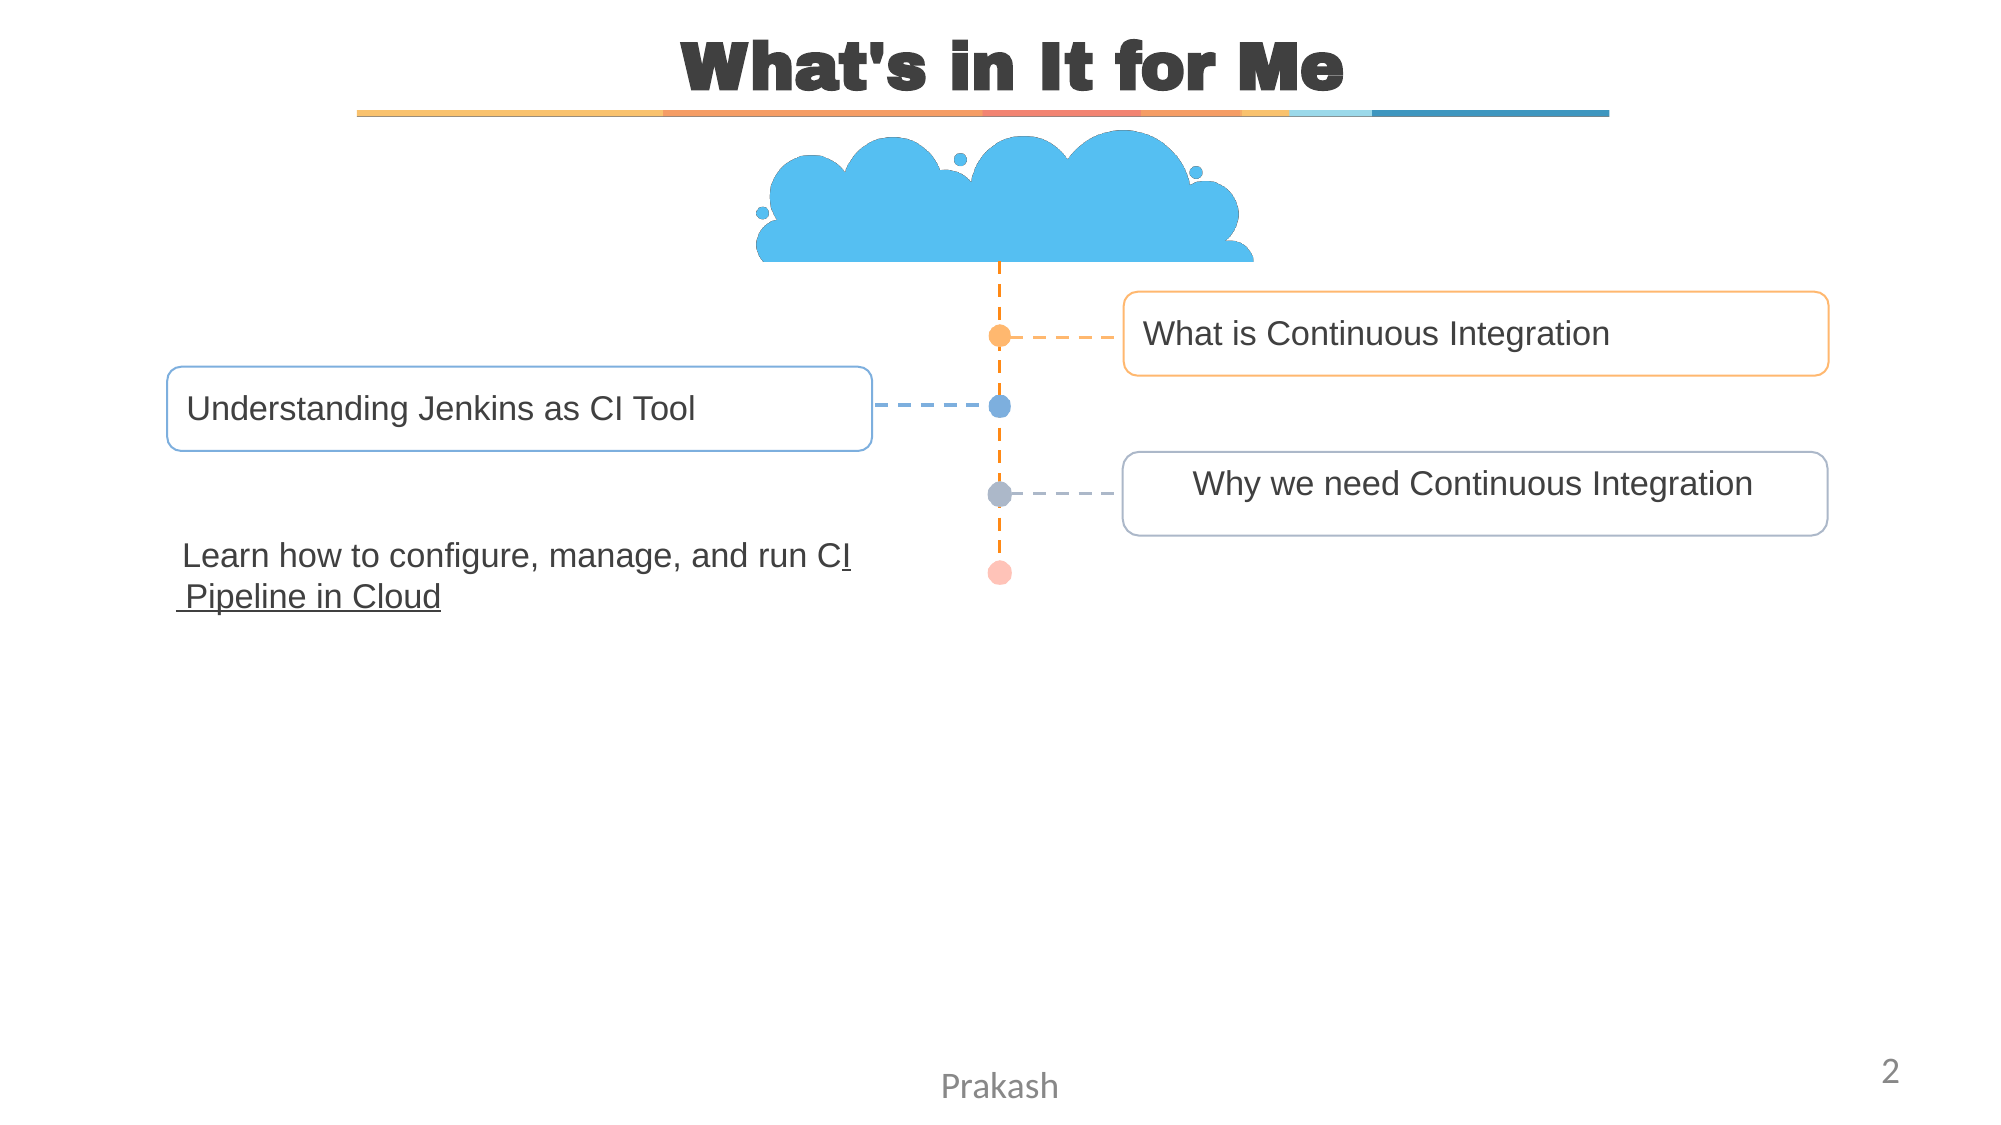

# What's in It for Me

What is Continuous Integration

Understanding Jenkins as CI Tool

Learn how to configure, manage, and run CI
 Pipeline in Cloud

Why we need Continuous Integration

Prakash
2